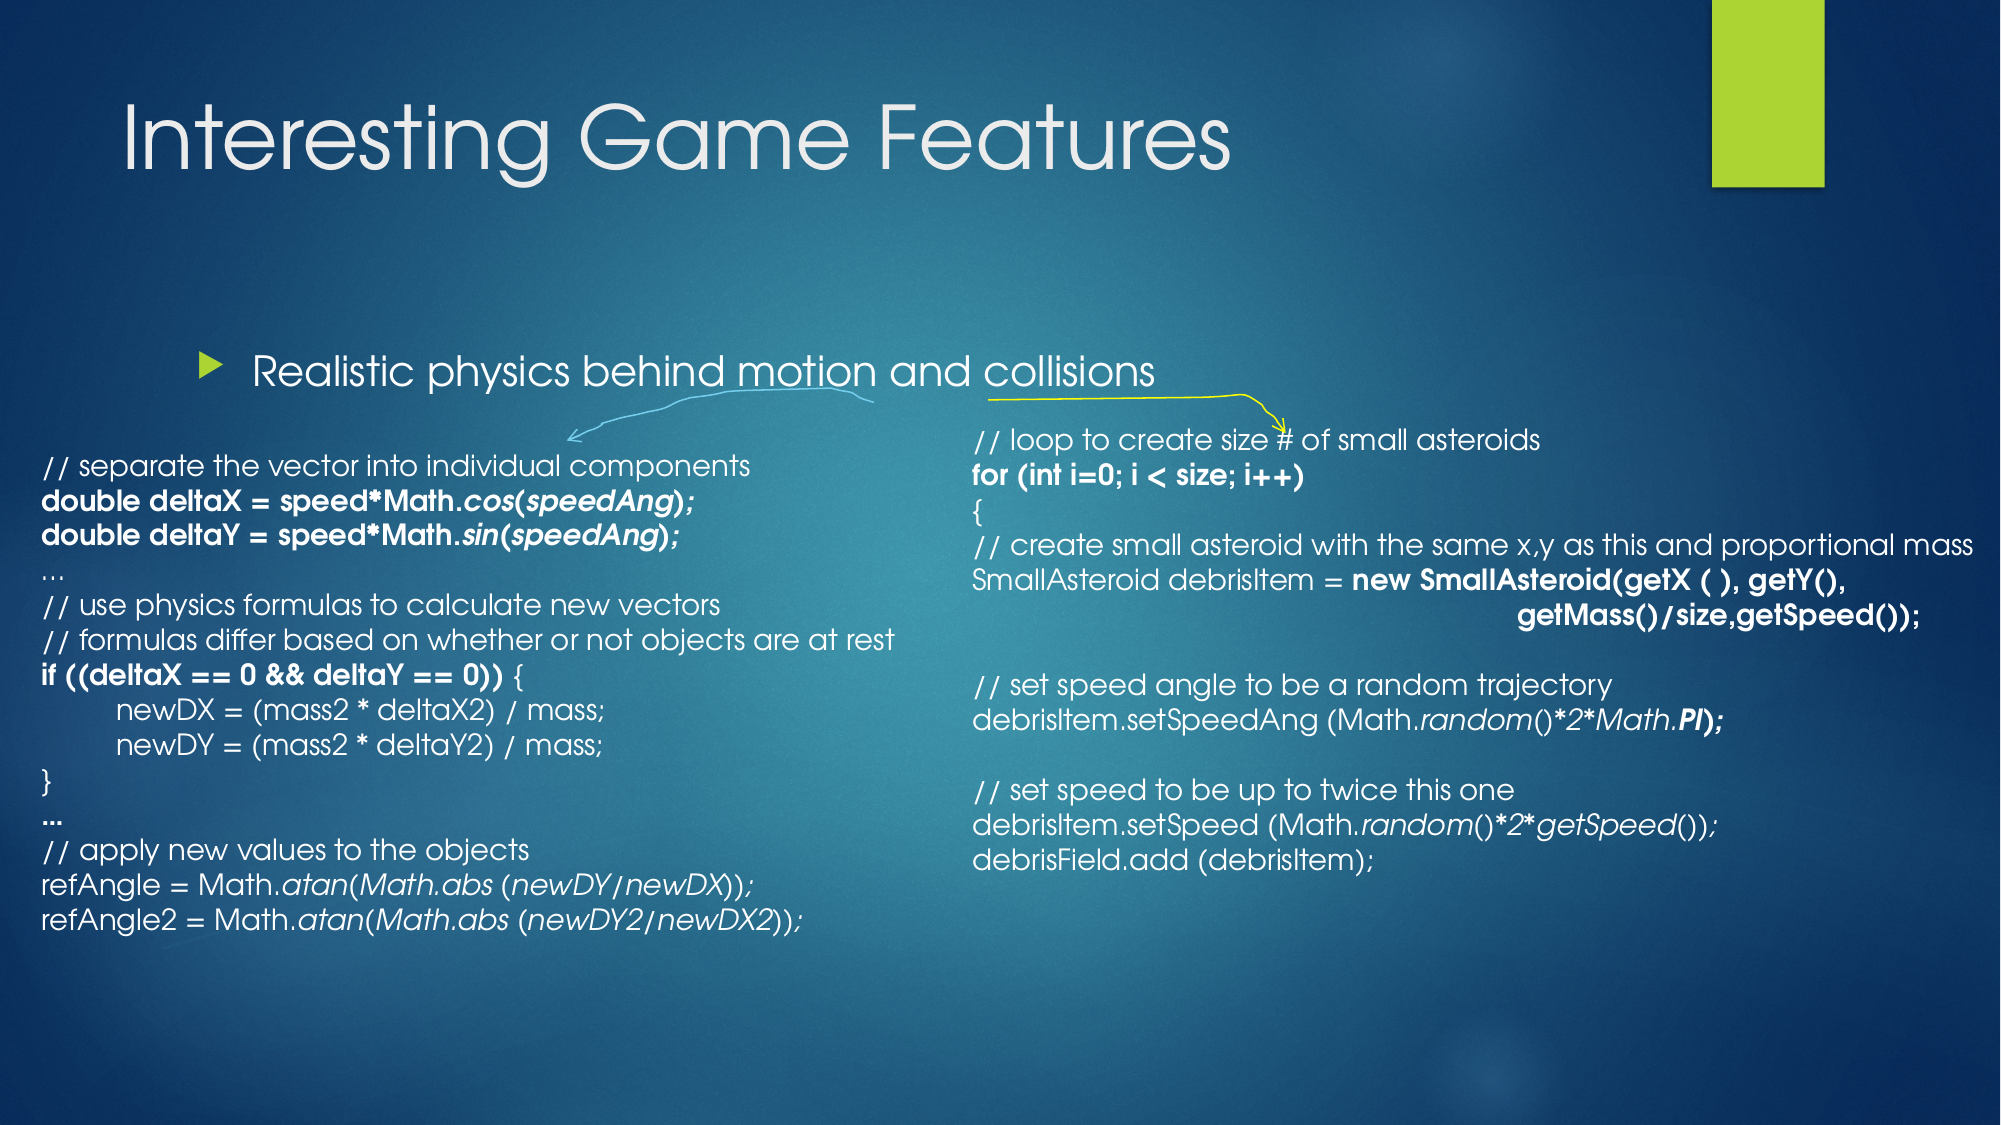

# Interesting Game Features
Realistic physics behind motion and collisions

// loop to create size # of small asteroids
for (int i=0; i < size; i++)
{
// create small asteroid with the same x,y as this and proportional mass
SmallAsteroid debrisItem = new SmallAsteroid(getX ( ), getY(),
                                                                  getMass()/size,getSpeed());

// set speed angle to be a random trajectory
debrisItem.setSpeedAng (Math.random()*2*Math.PI);

// set speed to be up to twice this one
debrisItem.setSpeed (Math.random()*2*getSpeed());
debrisField.add (debrisItem);
// separate the vector into individual components
double deltaX = speed*Math.cos(speedAng);
double deltaY = speed*Math.sin(speedAng);
…
// use physics formulas to calculate new vectors
// formulas differ based on whether or not objects are at rest
if ((deltaX == 0 && deltaY == 0)) {
newDX = (mass2 * deltaX2) / mass;
newDY = (mass2 * deltaY2) / mass;
}
…
// apply new values to the objects
refAngle = Math.atan(Math.abs (newDY/newDX));
refAngle2 = Math.atan(Math.abs (newDY2/newDX2));